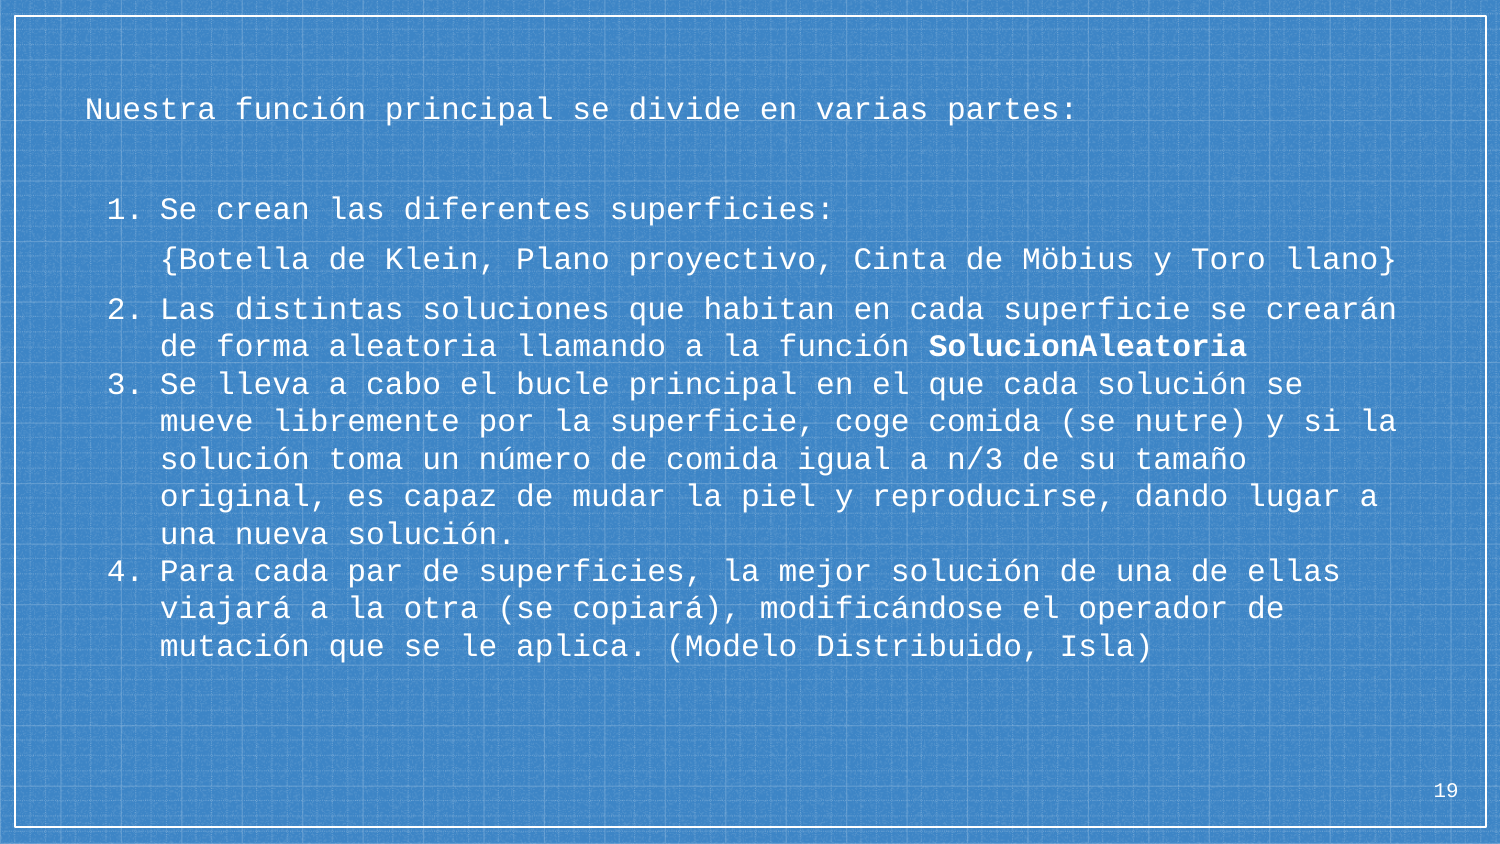

Nuestra función principal se divide en varias partes:

Se crean las diferentes superficies:
{Botella de Klein, Plano proyectivo, Cinta de Möbius y Toro llano}
Las distintas soluciones que habitan en cada superficie se crearán de forma aleatoria llamando a la función SolucionAleatoria
Se lleva a cabo el bucle principal en el que cada solución se mueve libremente por la superficie, coge comida (se nutre) y si la solución toma un número de comida igual a n/3 de su tamaño original, es capaz de mudar la piel y reproducirse, dando lugar a una nueva solución.
Para cada par de superficies, la mejor solución de una de ellas viajará a la otra (se copiará), modificándose el operador de mutación que se le aplica. (Modelo Distribuido, Isla)
19